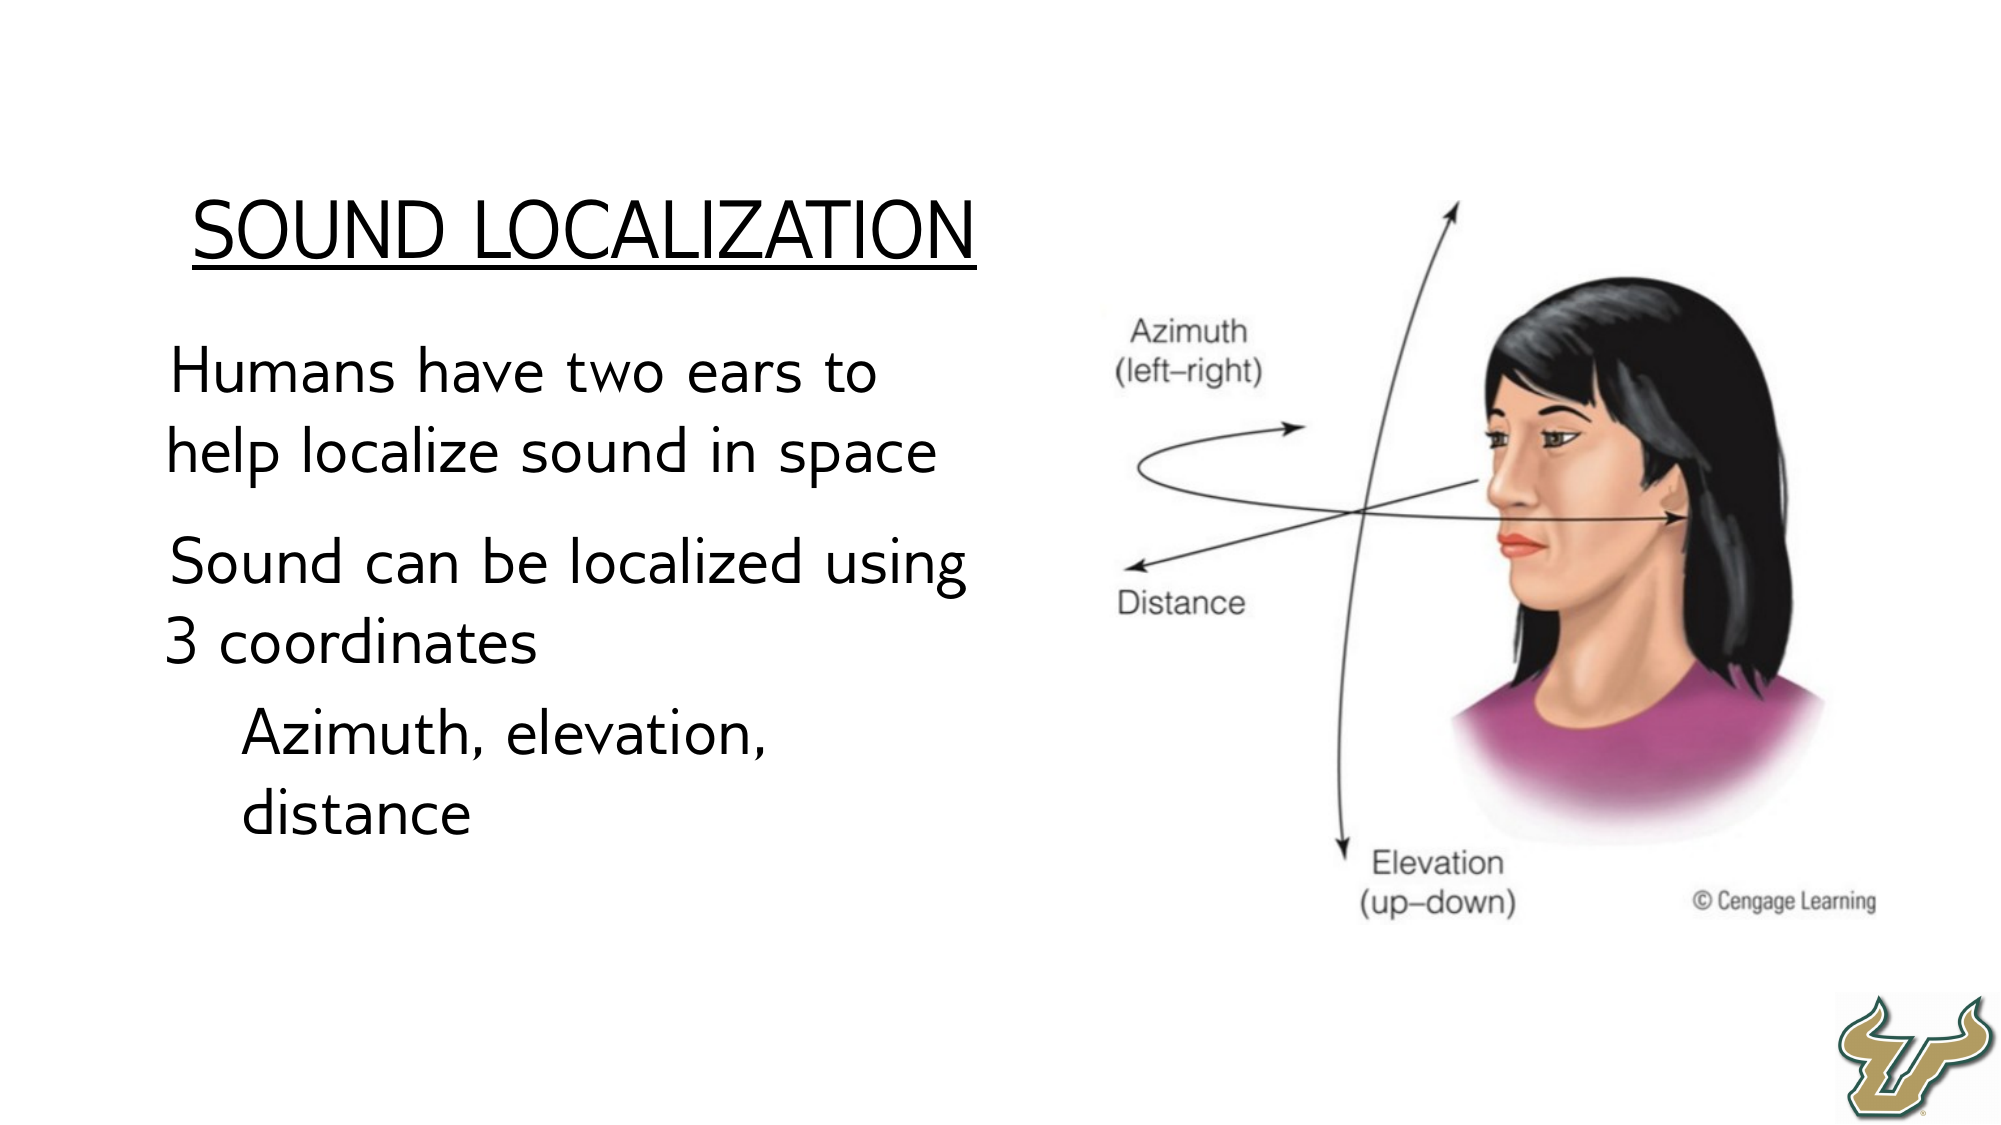

Sound Localization
Humans have two ears to help localize sound in space
Sound can be localized using 3 coordinates
Azimuth, elevation, distance